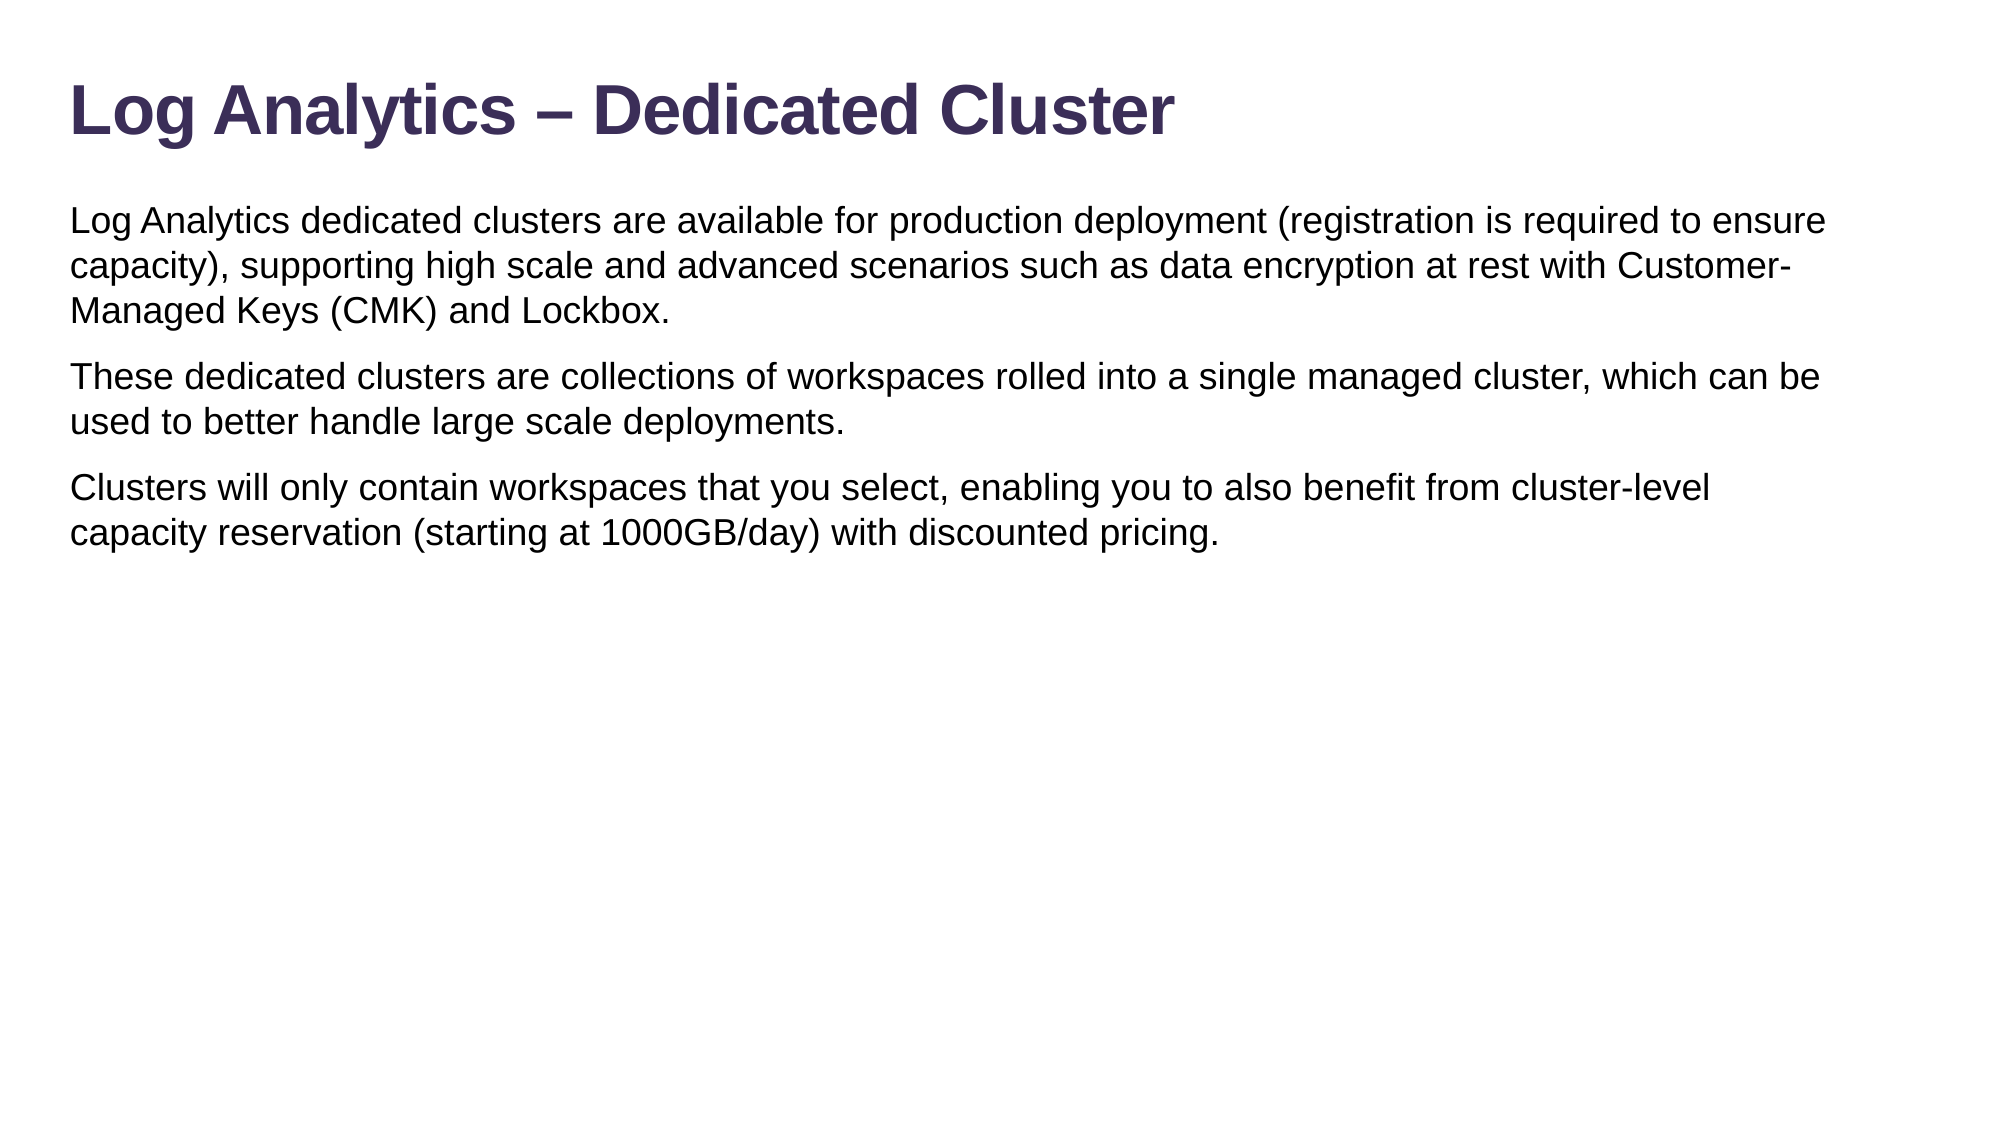

# Log Analytics – Dedicated Cluster
Log Analytics dedicated clusters are available for production deployment (registration is required to ensure capacity), supporting high scale and advanced scenarios such as data encryption at rest with Customer-Managed Keys (CMK) and Lockbox.
These dedicated clusters are collections of workspaces rolled into a single managed cluster, which can be used to better handle large scale deployments.
Clusters will only contain workspaces that you select, enabling you to also benefit from cluster-level capacity reservation (starting at 1000GB/day) with discounted pricing.